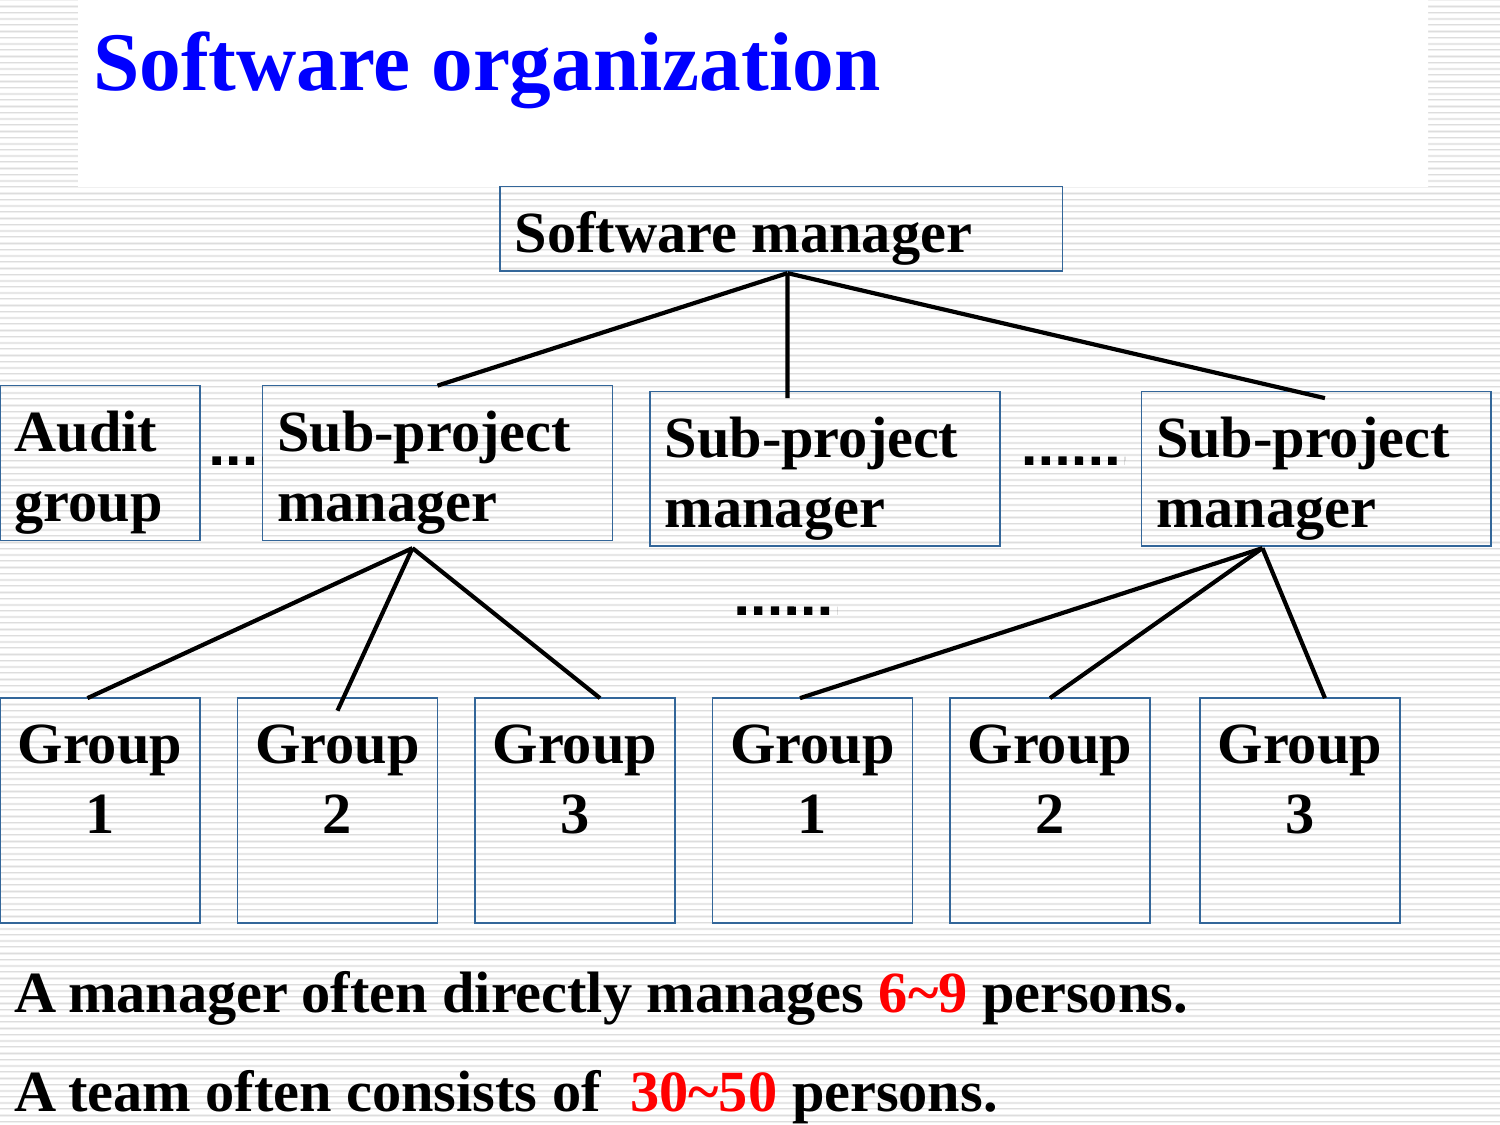

# Software organization
Software manager

Audit
group
Sub-project
manager
Sub-project
manager
Sub-project
manager

Group 1

Group 2

Group 3

Group 1

Group 2

Group 3

A manager often directly manages 6~9 persons.
A team often consists of  30~50 persons.